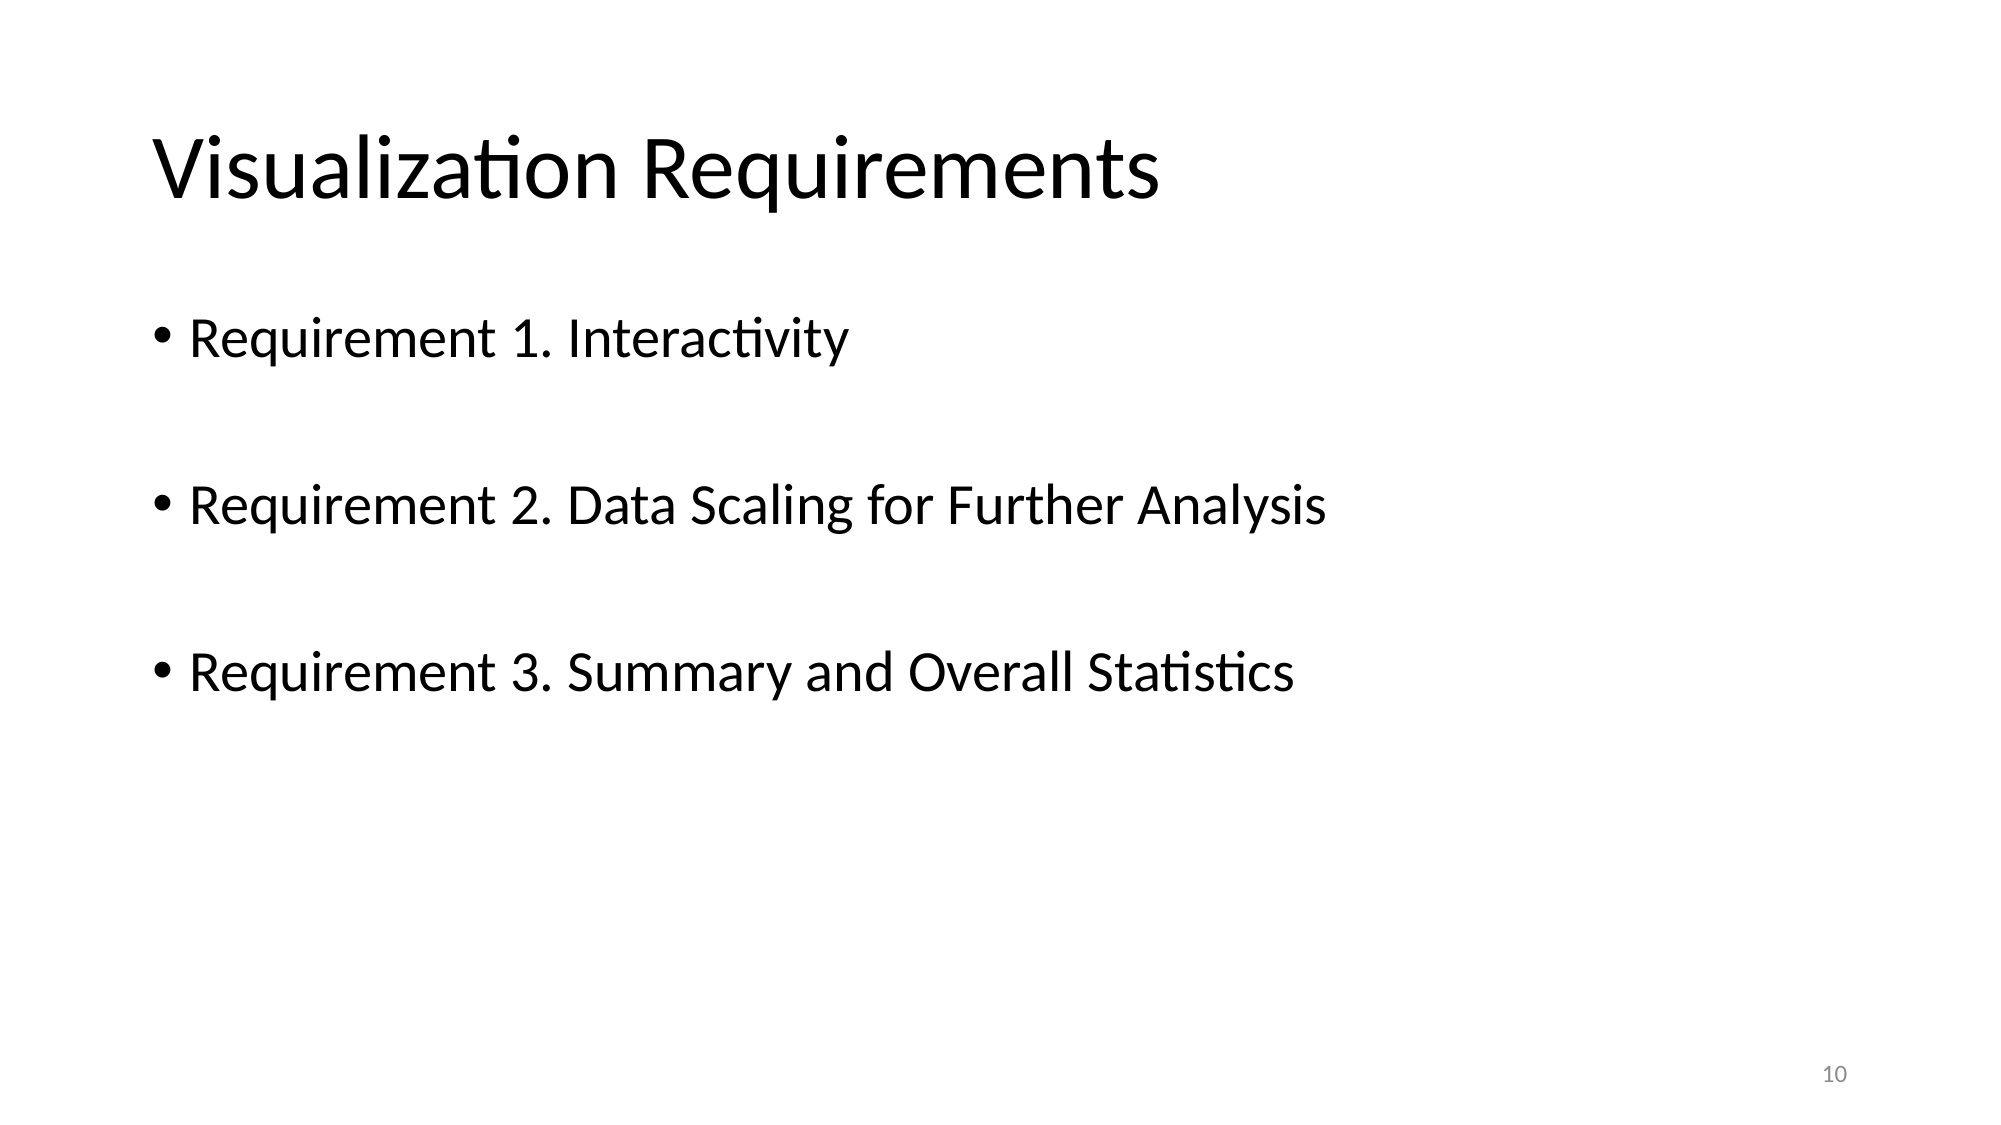

# Visualization Requirements
Requirement 1. Interactivity

Requirement 2. Data Scaling for Further Analysis

Requirement 3. Summary and Overall Statistics

10